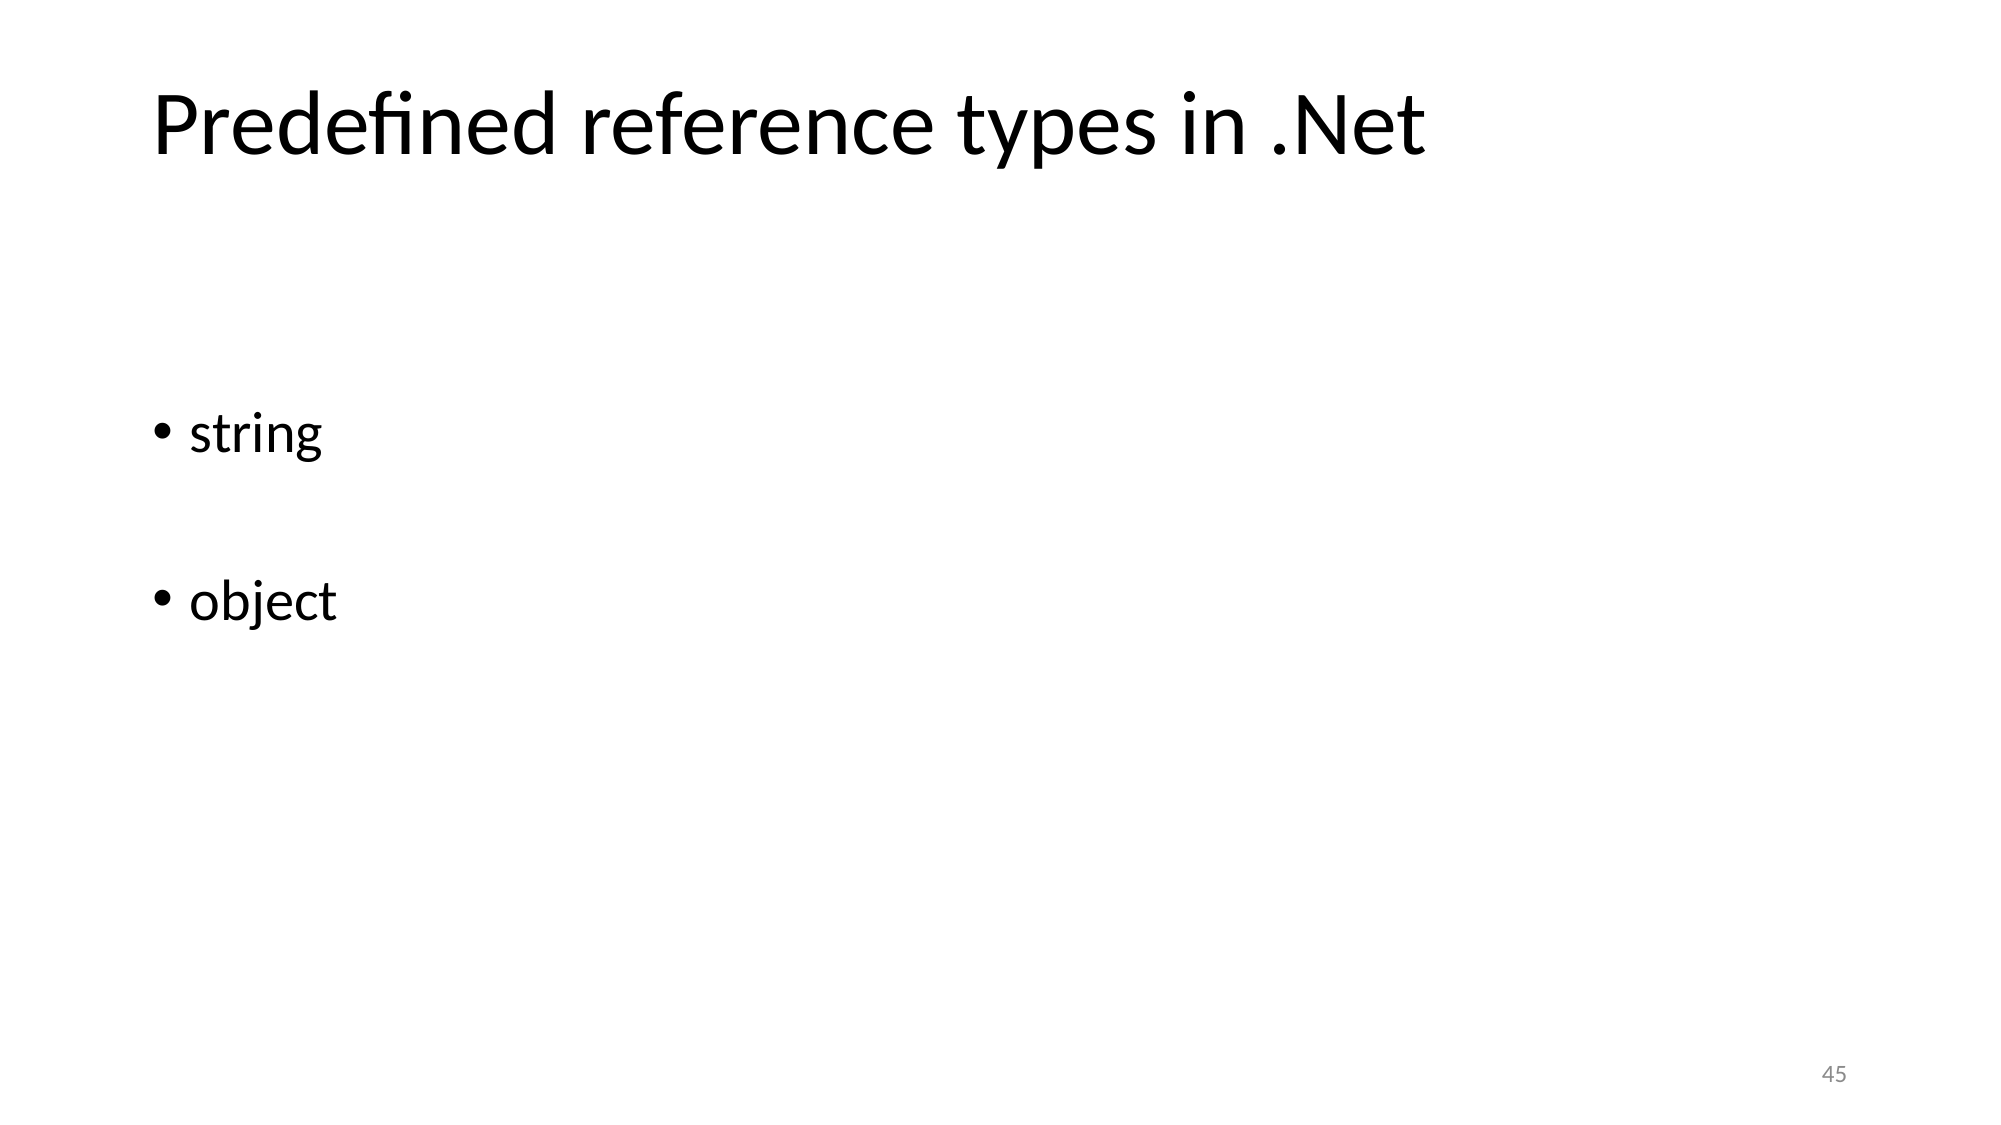

# Predefined reference types in .Net

string

object
45